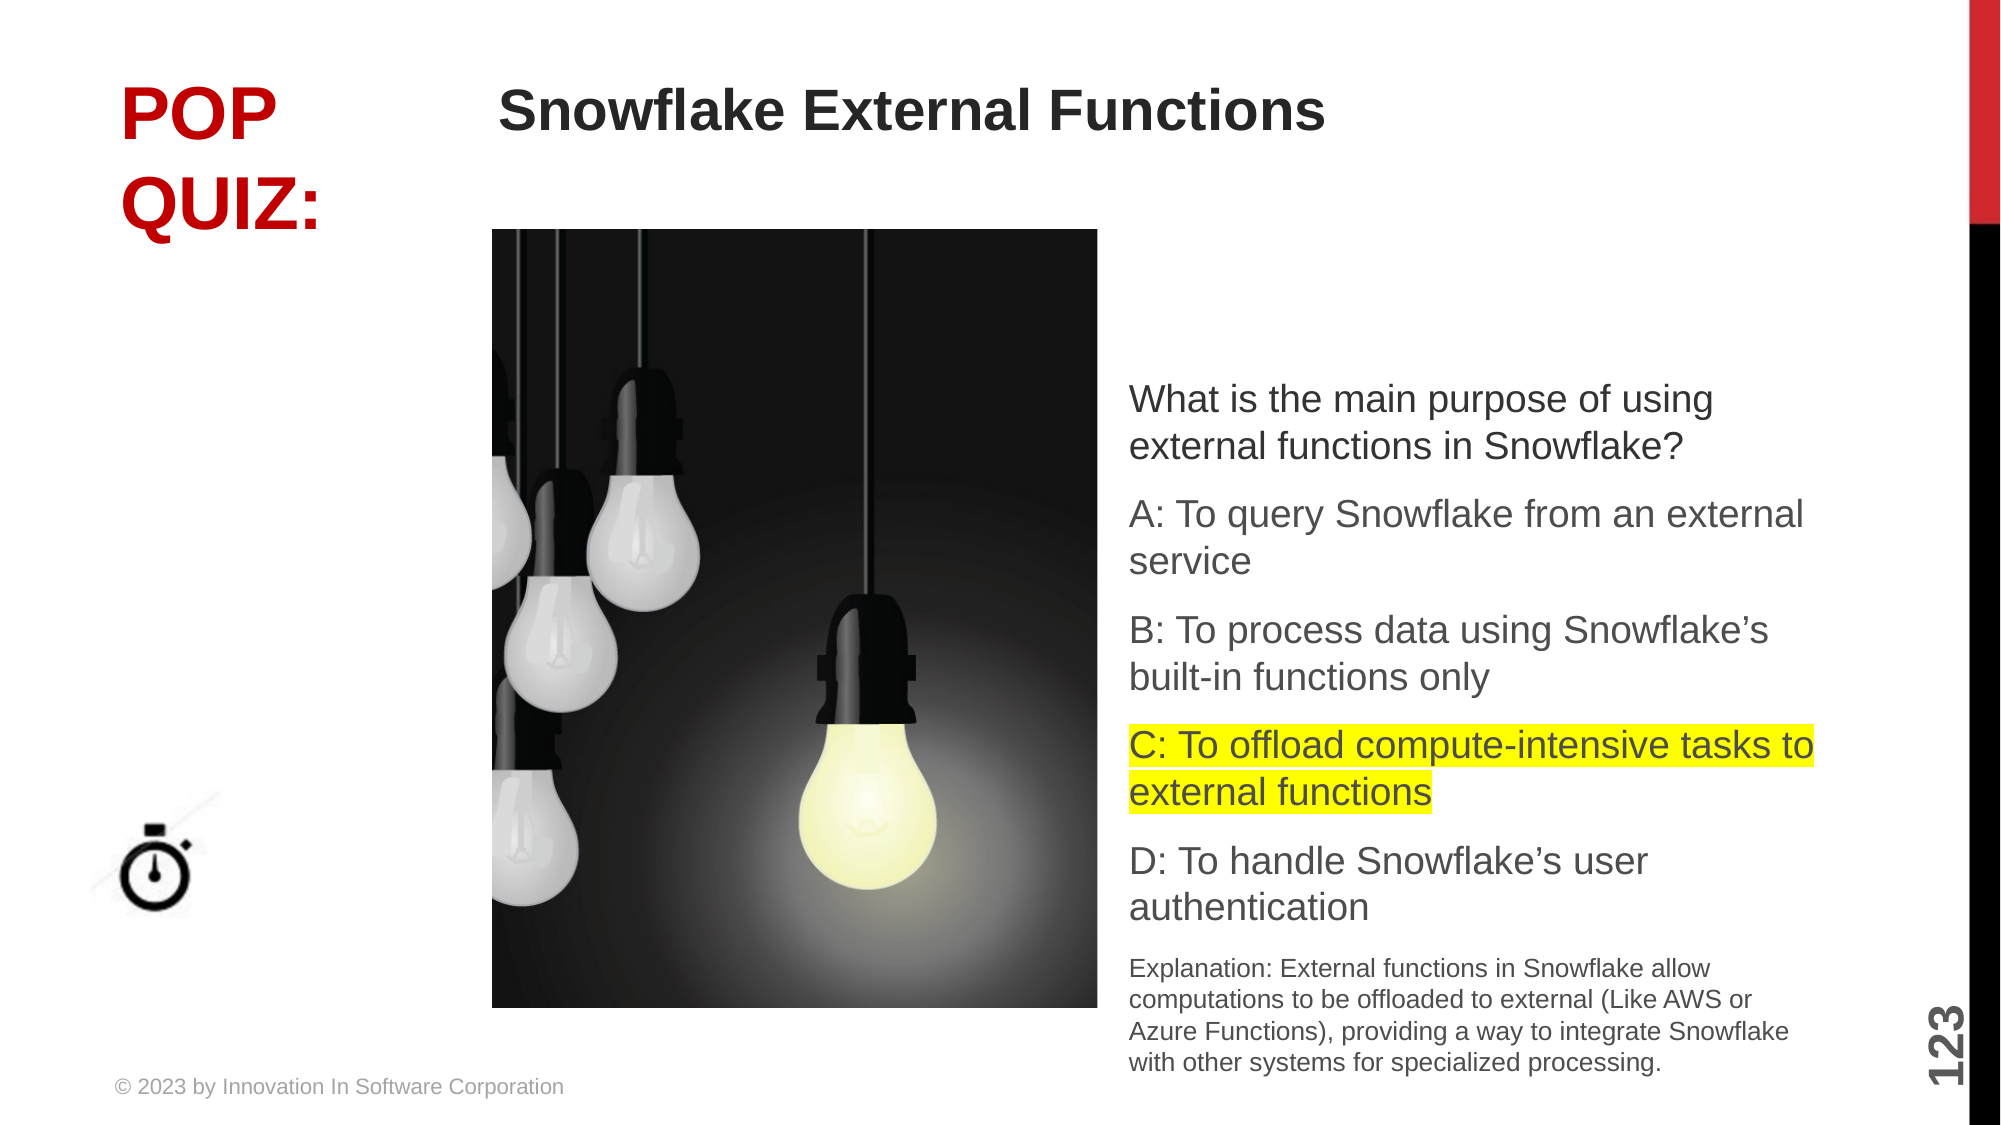

# Snowflake External Functions

What is the main purpose of using external functions in Snowflake?
A: To query Snowflake from an external service
B: To process data using Snowflake’s built-in functions only
C: To offload compute-intensive tasks to external functions
D: To handle Snowflake’s user authentication
Explanation: External functions in Snowflake allow computations to be offloaded to external (Like AWS or Azure Functions), providing a way to integrate Snowflake with other systems for specialized processing.

5 MINUTES
123
© 2023 by Innovation In Software Corporation